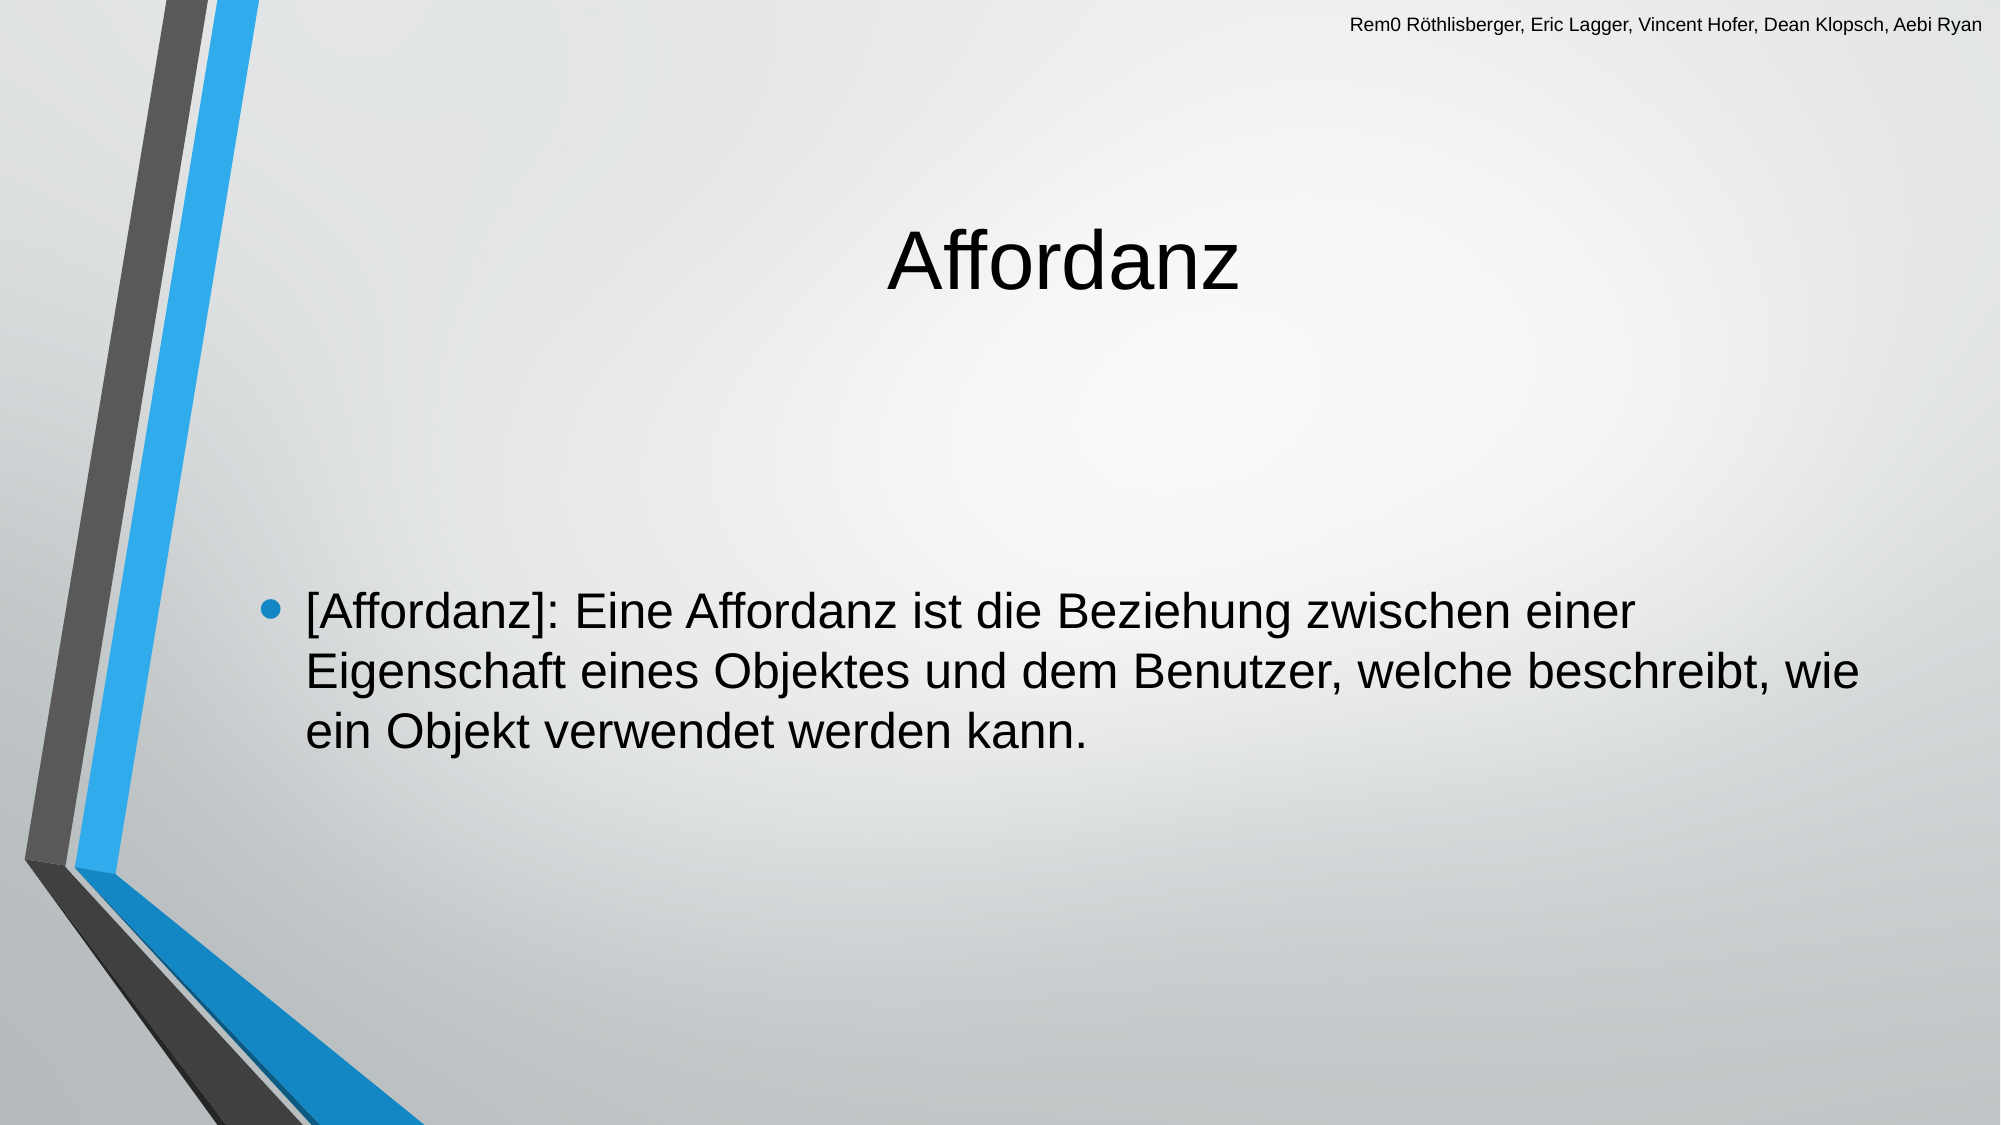

Rem0 Röthlisberger, Eric Lagger, Vincent Hofer, Dean Klopsch, Aebi Ryan
# Affordanz
[Affordanz]: Eine Affordanz ist die Beziehung zwischen einer Eigenschaft eines Objektes und dem Benutzer, welche beschreibt, wie ein Objekt verwendet werden kann.